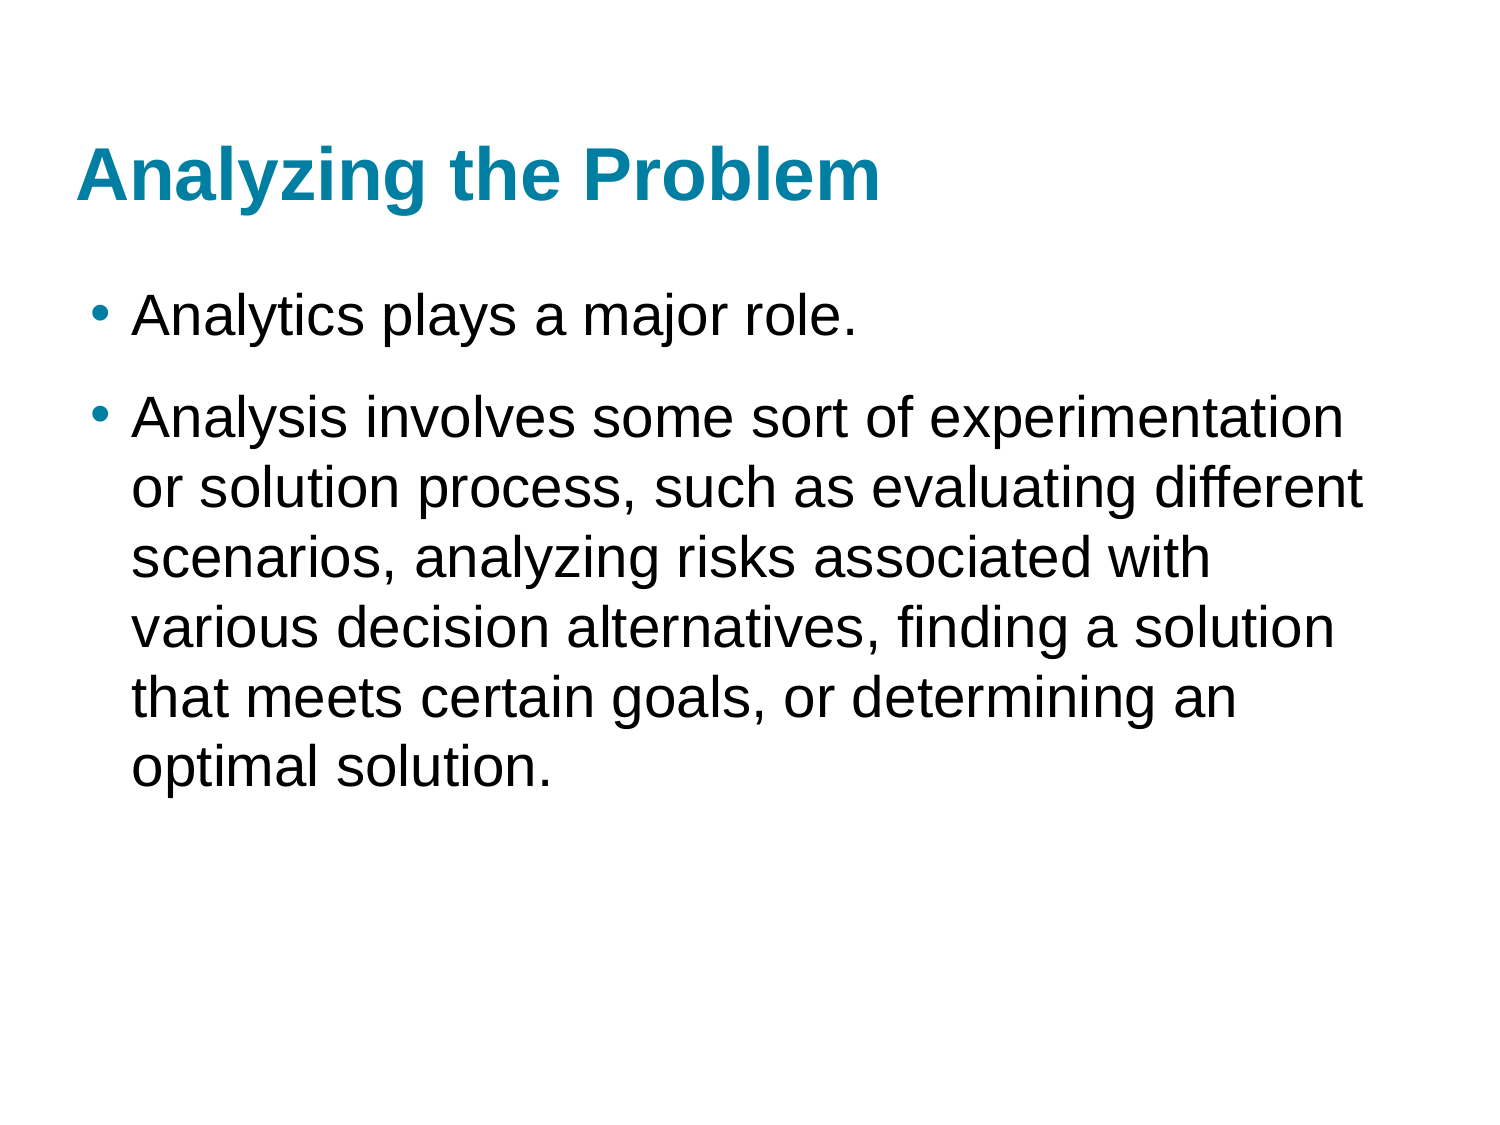

9/1/2021
47
# Analyzing the Problem
Analytics plays a major role.
Analysis involves some sort of experimentation or solution process, such as evaluating different scenarios, analyzing risks associated with various decision alternatives, finding a solution that meets certain goals, or determining an optimal solution.